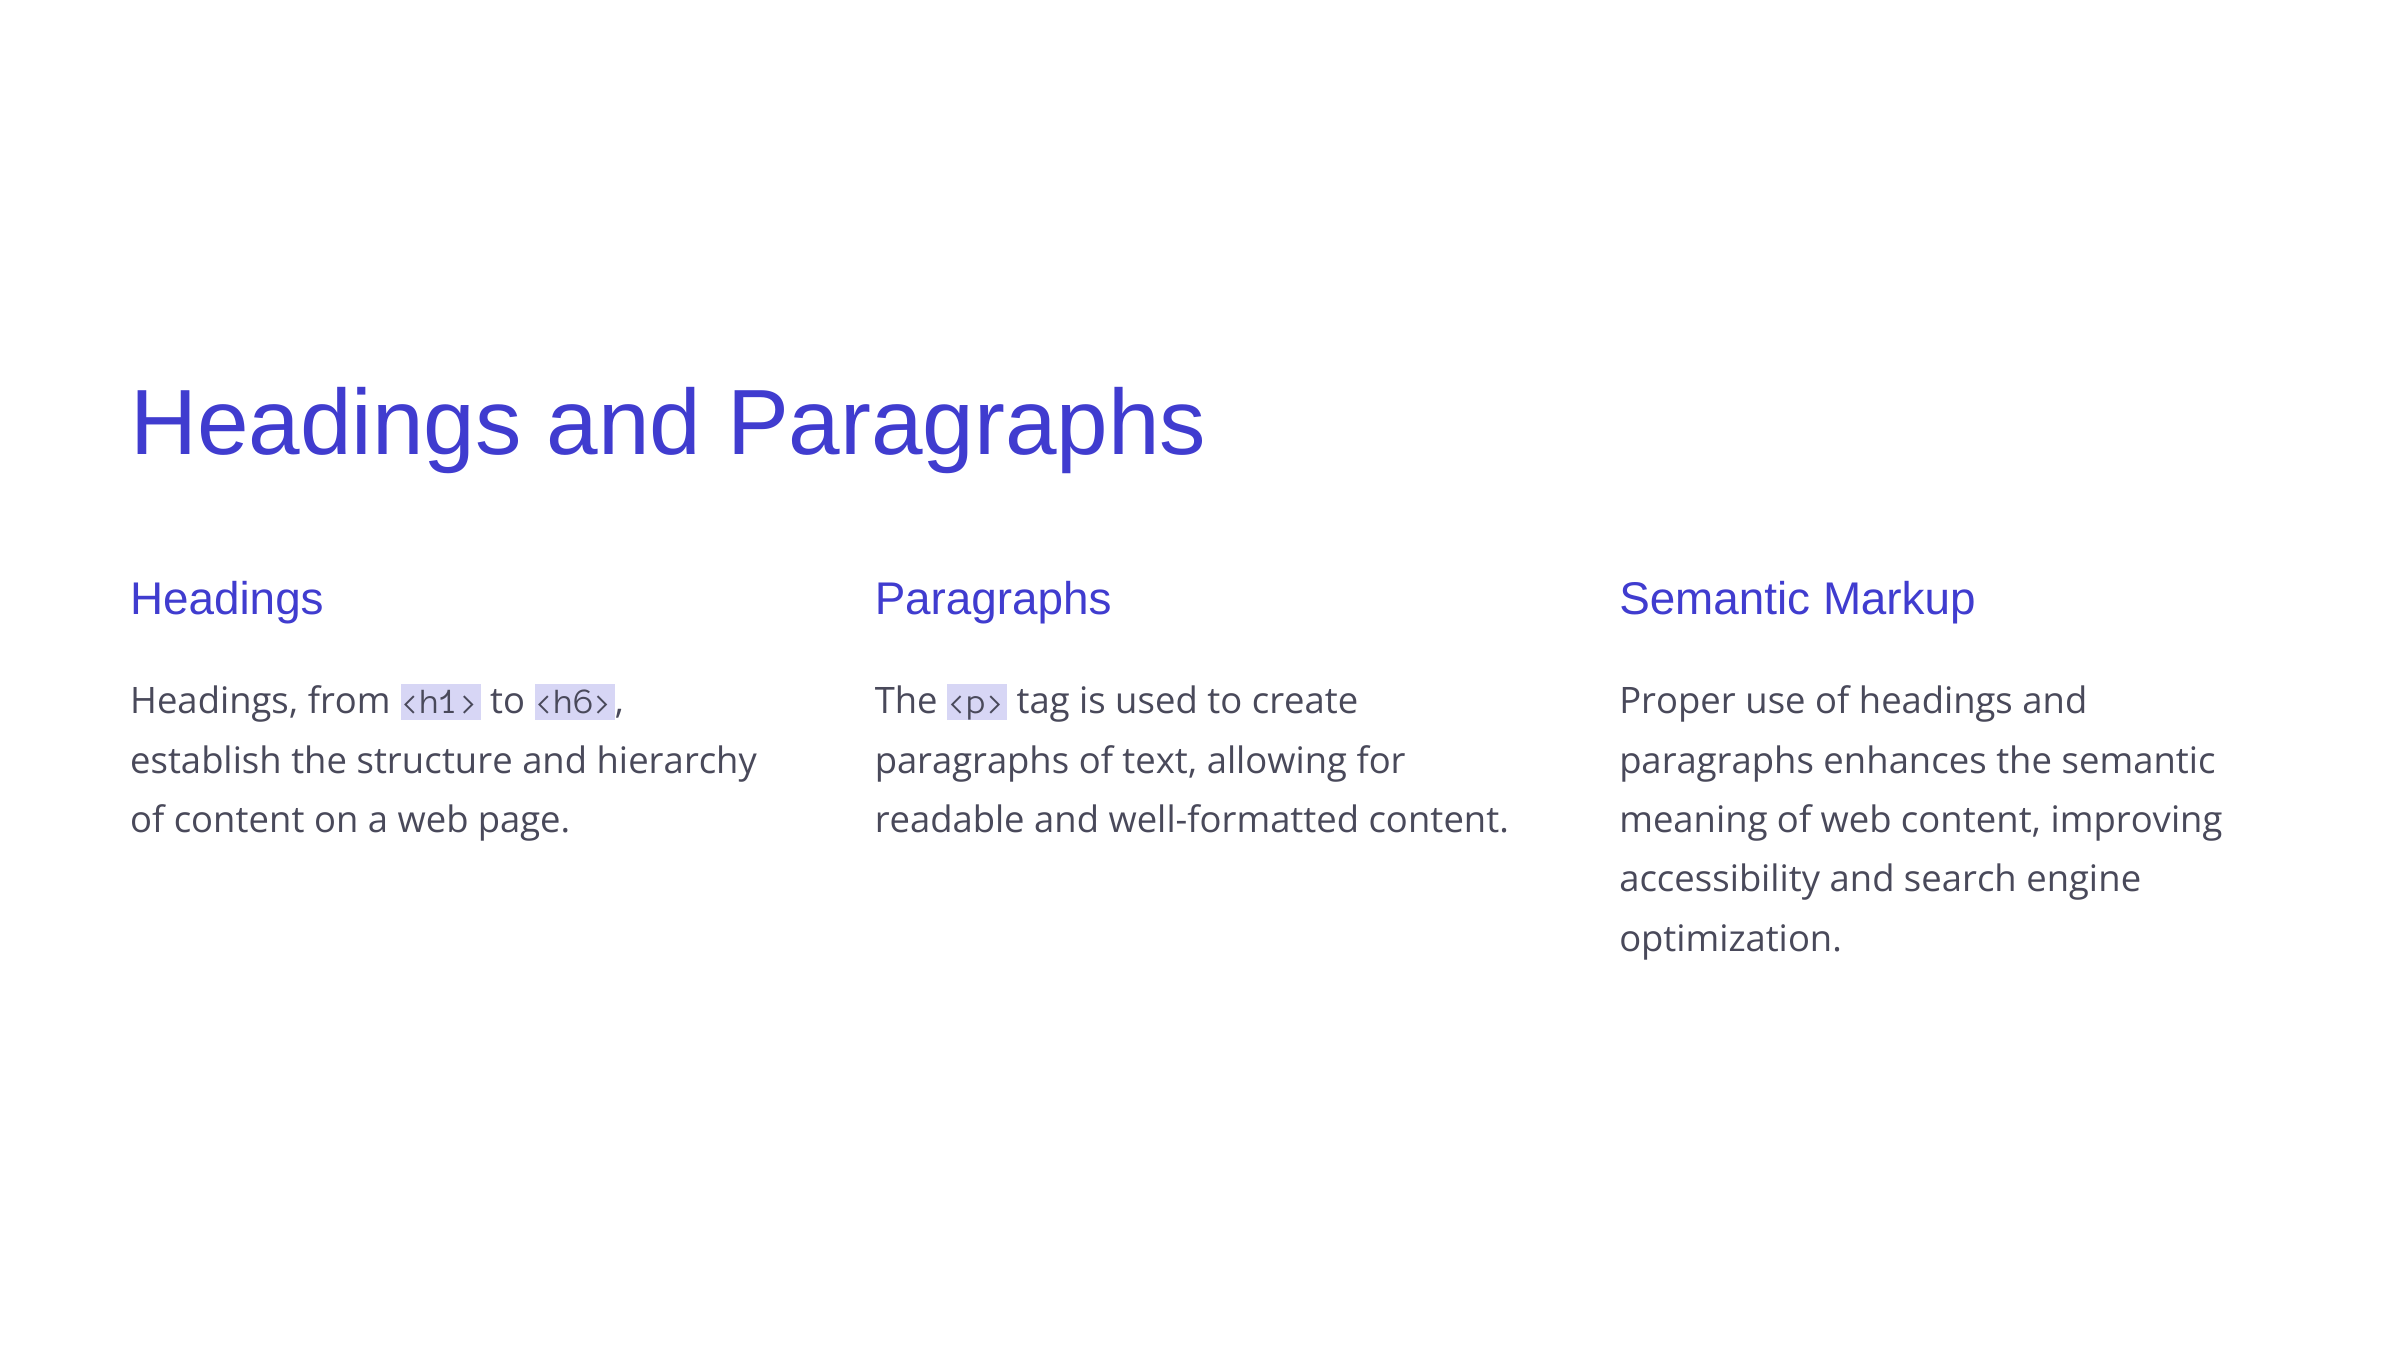

Headings and Paragraphs
Headings
Paragraphs
Semantic Markup
Headings, from <h1> to <h6>, establish the structure and hierarchy of content on a web page.
The <p> tag is used to create paragraphs of text, allowing for readable and well-formatted content.
Proper use of headings and paragraphs enhances the semantic meaning of web content, improving accessibility and search engine optimization.